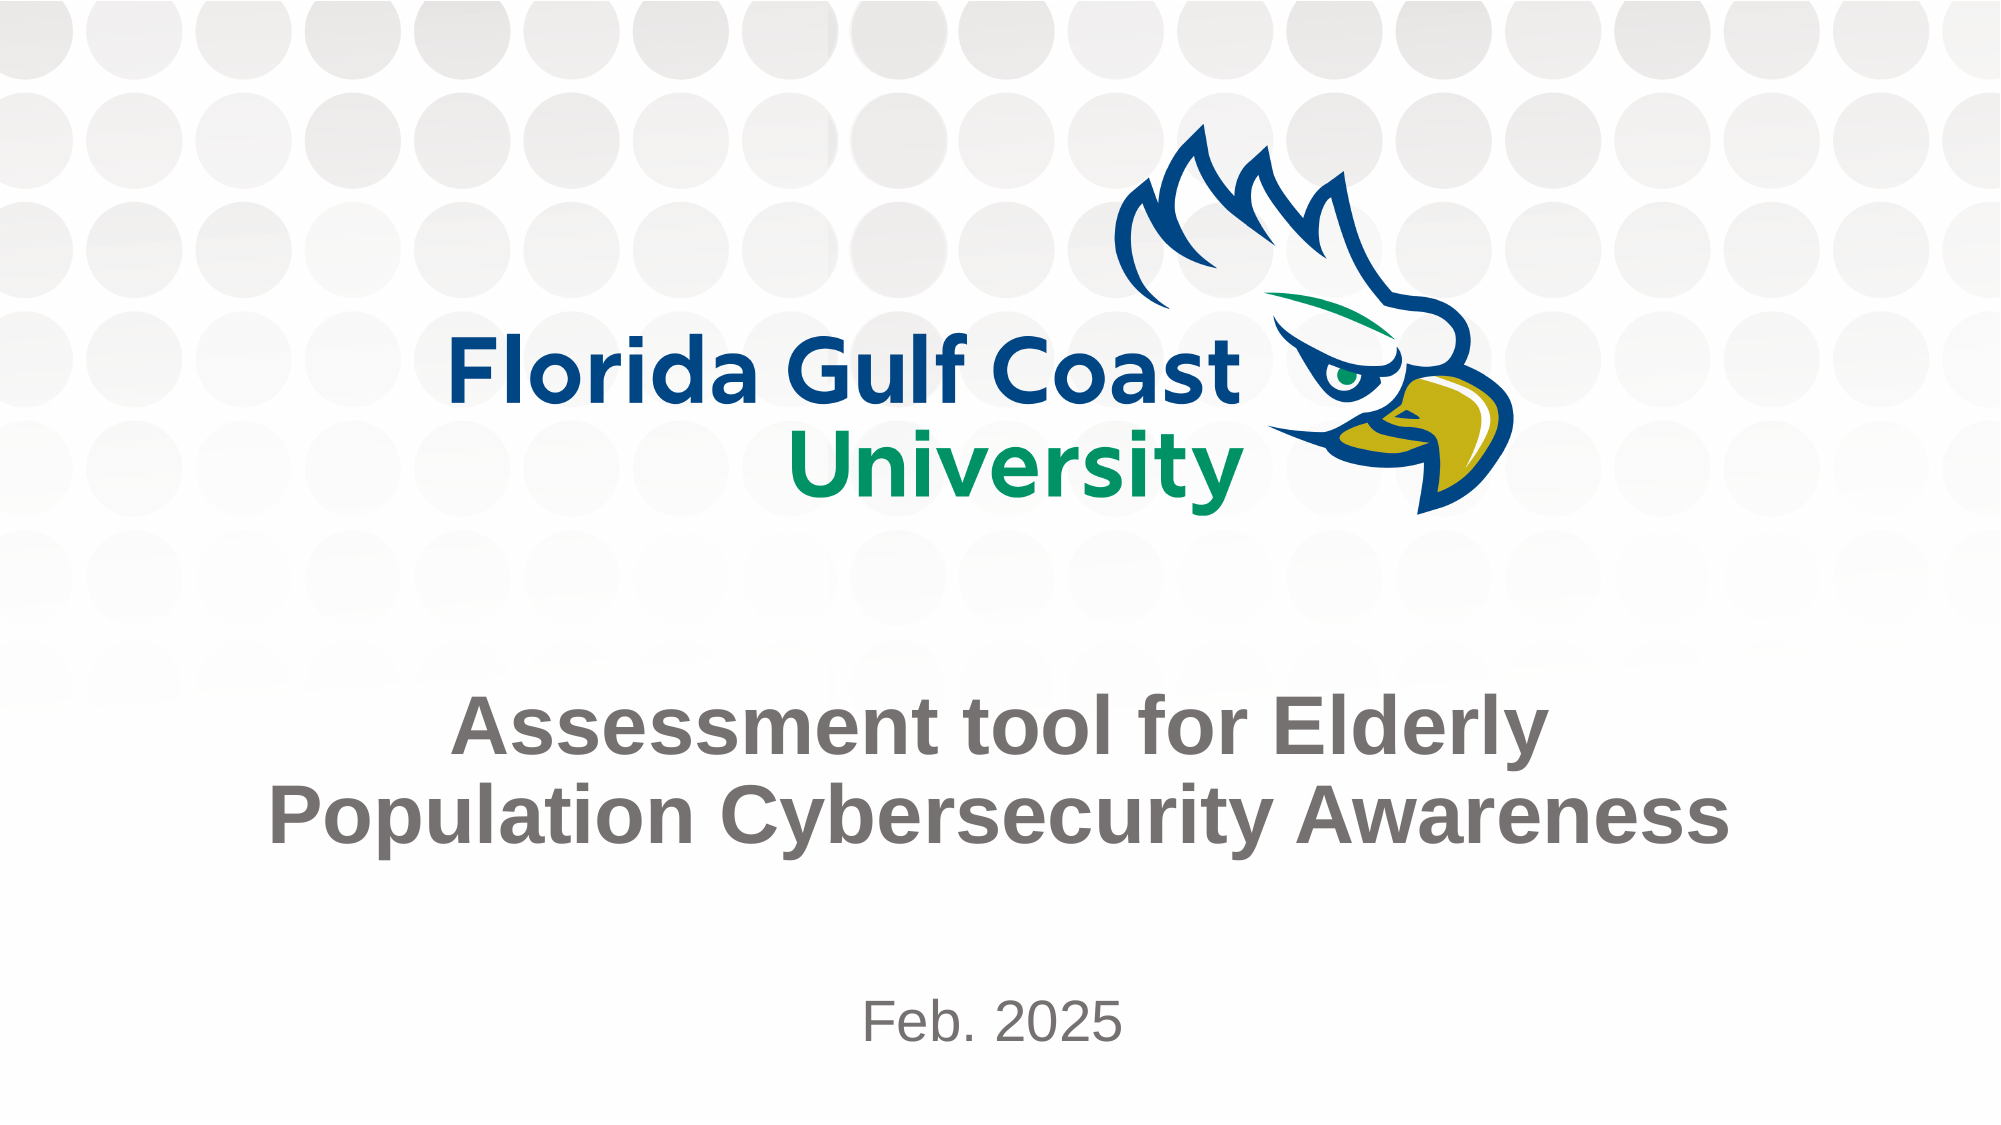

Assessment tool for Elderly Population Cybersecurity Awareness
Feb. 2025